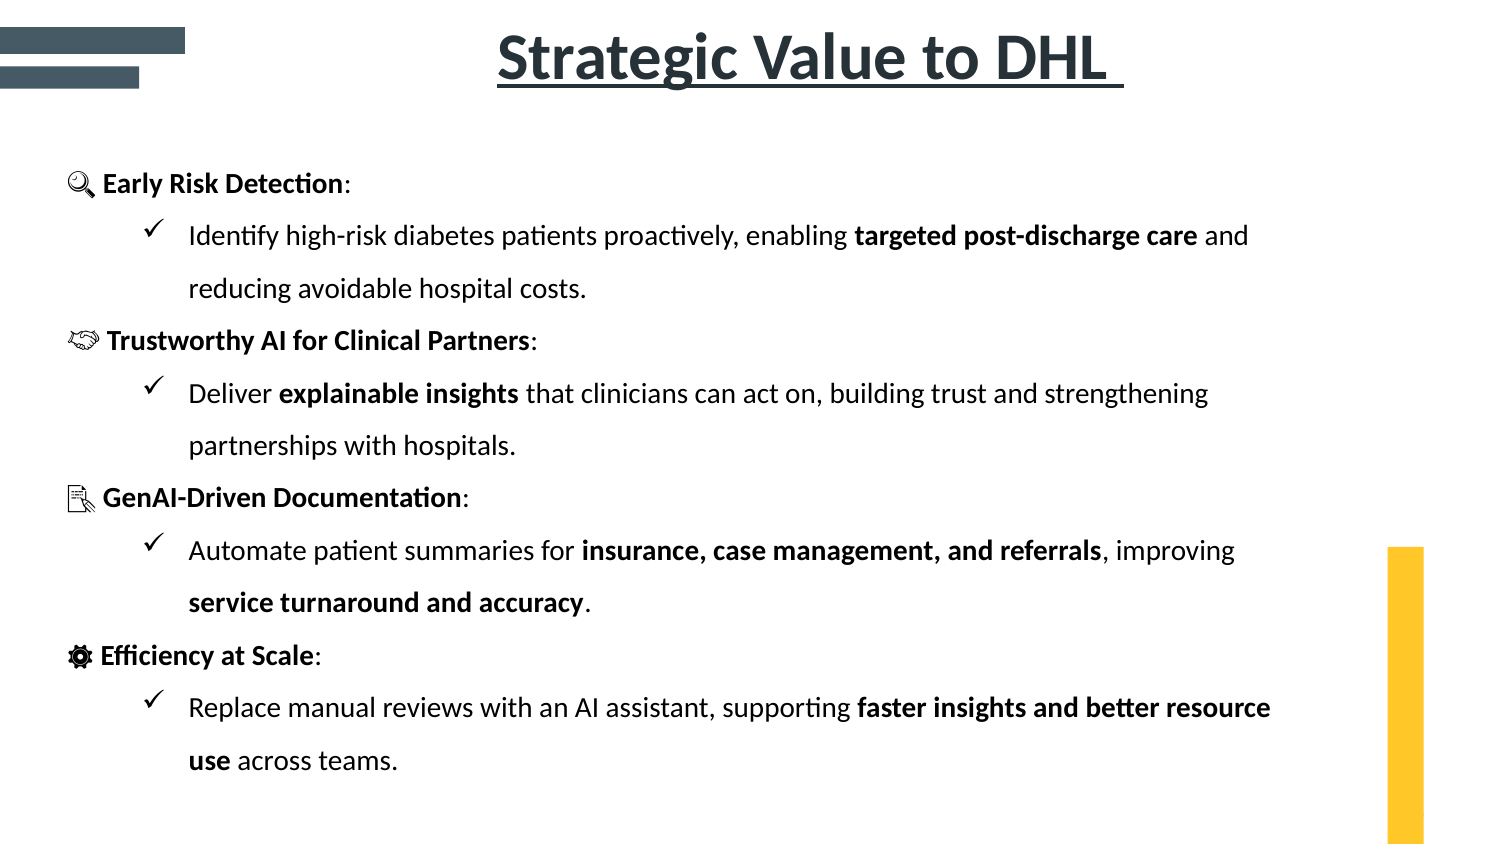

# Strategic Value to DHL

🔍 Early Risk Detection:
Identify high-risk diabetes patients proactively, enabling targeted post-discharge care and reducing avoidable hospital costs.
🤝 Trustworthy AI for Clinical Partners:
Deliver explainable insights that clinicians can act on, building trust and strengthening partnerships with hospitals.
📝 GenAI-Driven Documentation:
Automate patient summaries for insurance, case management, and referrals, improving service turnaround and accuracy.
⚙️ Efficiency at Scale:
Replace manual reviews with an AI assistant, supporting faster insights and better resource use across teams.

38